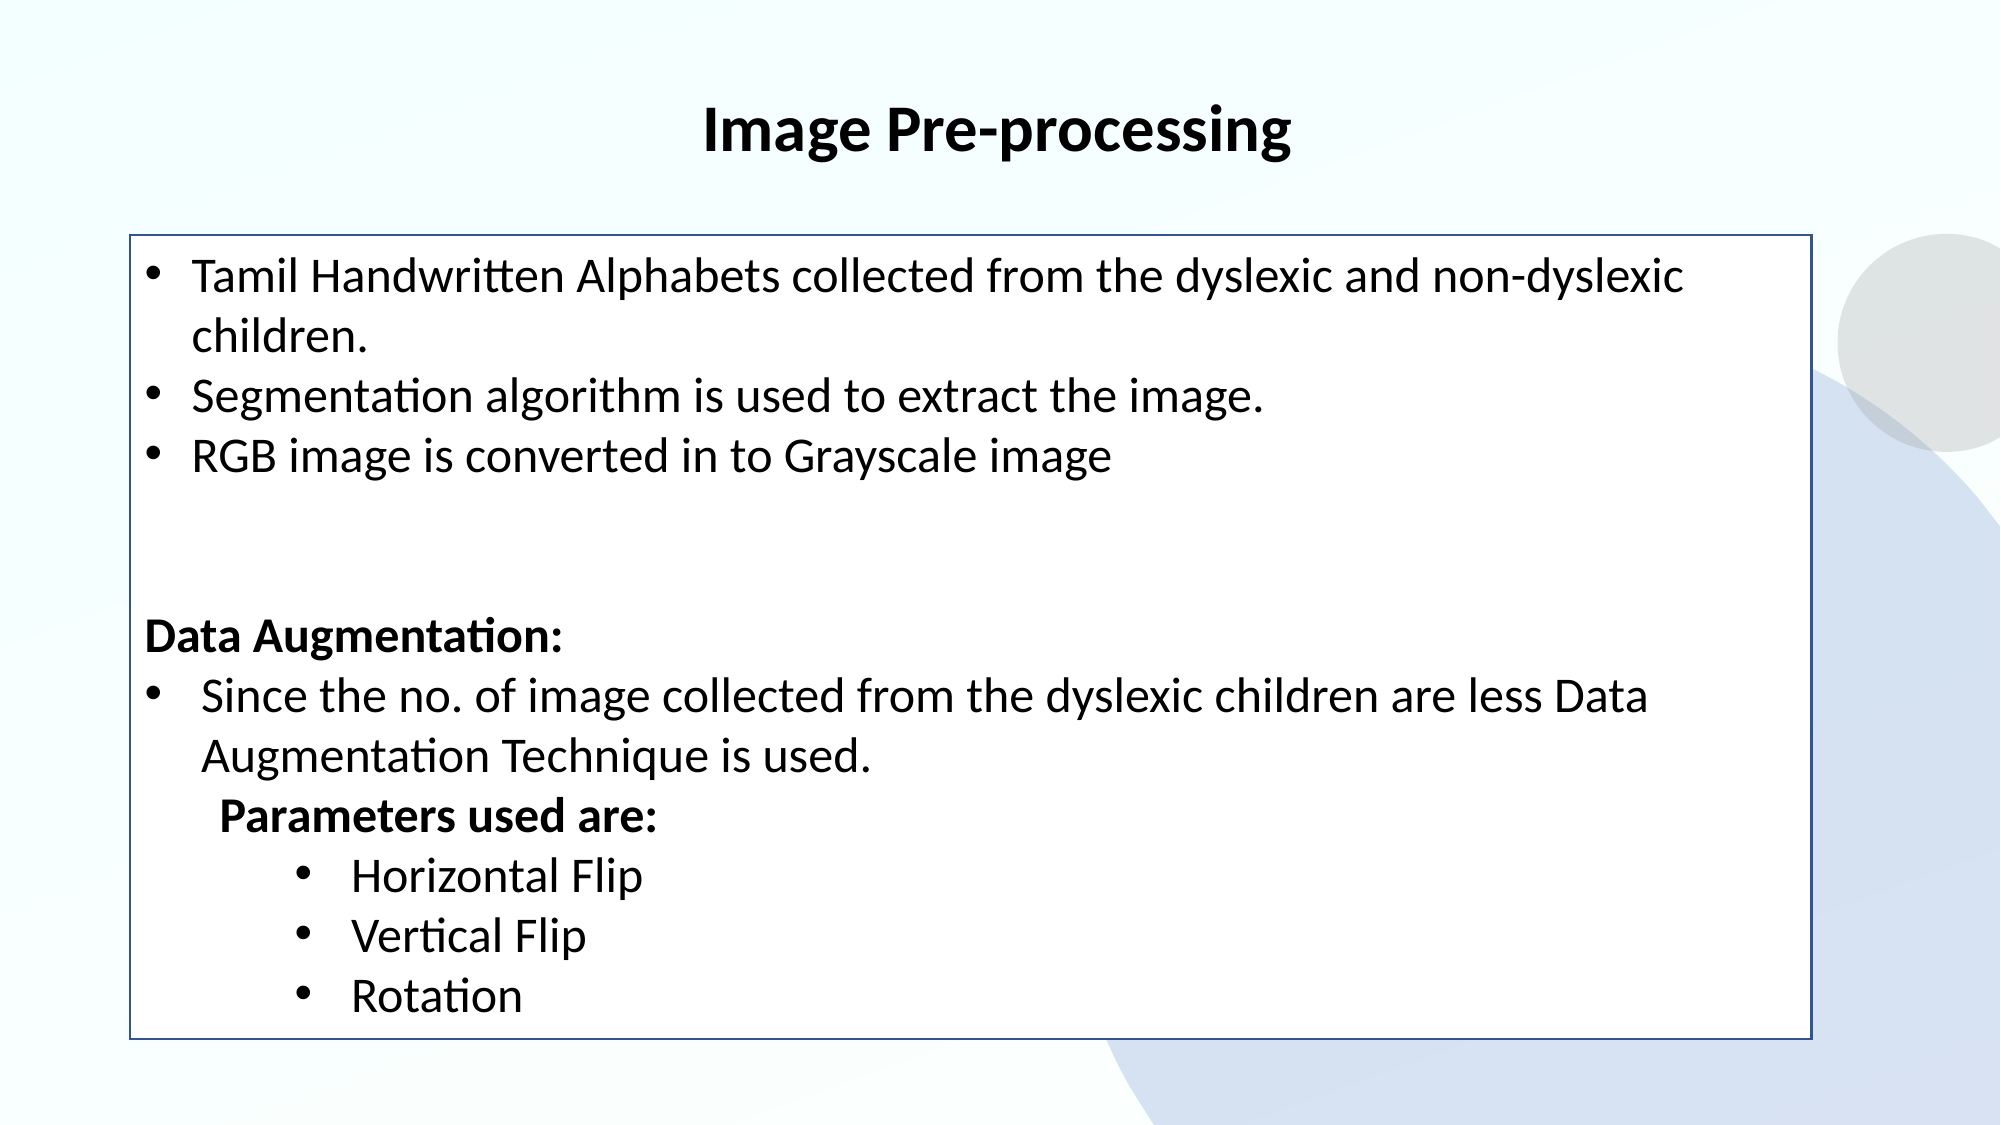

# Image Pre-processing

Tamil Handwritten Alphabets collected from the dyslexic and non-dyslexic children.
Segmentation algorithm is used to extract the image.
RGB image is converted in to Grayscale image

Data Augmentation:
Since the no. of image collected from the dyslexic children are less Data Augmentation Technique is used.
Parameters used are:
Horizontal Flip
Vertical Flip
Rotation